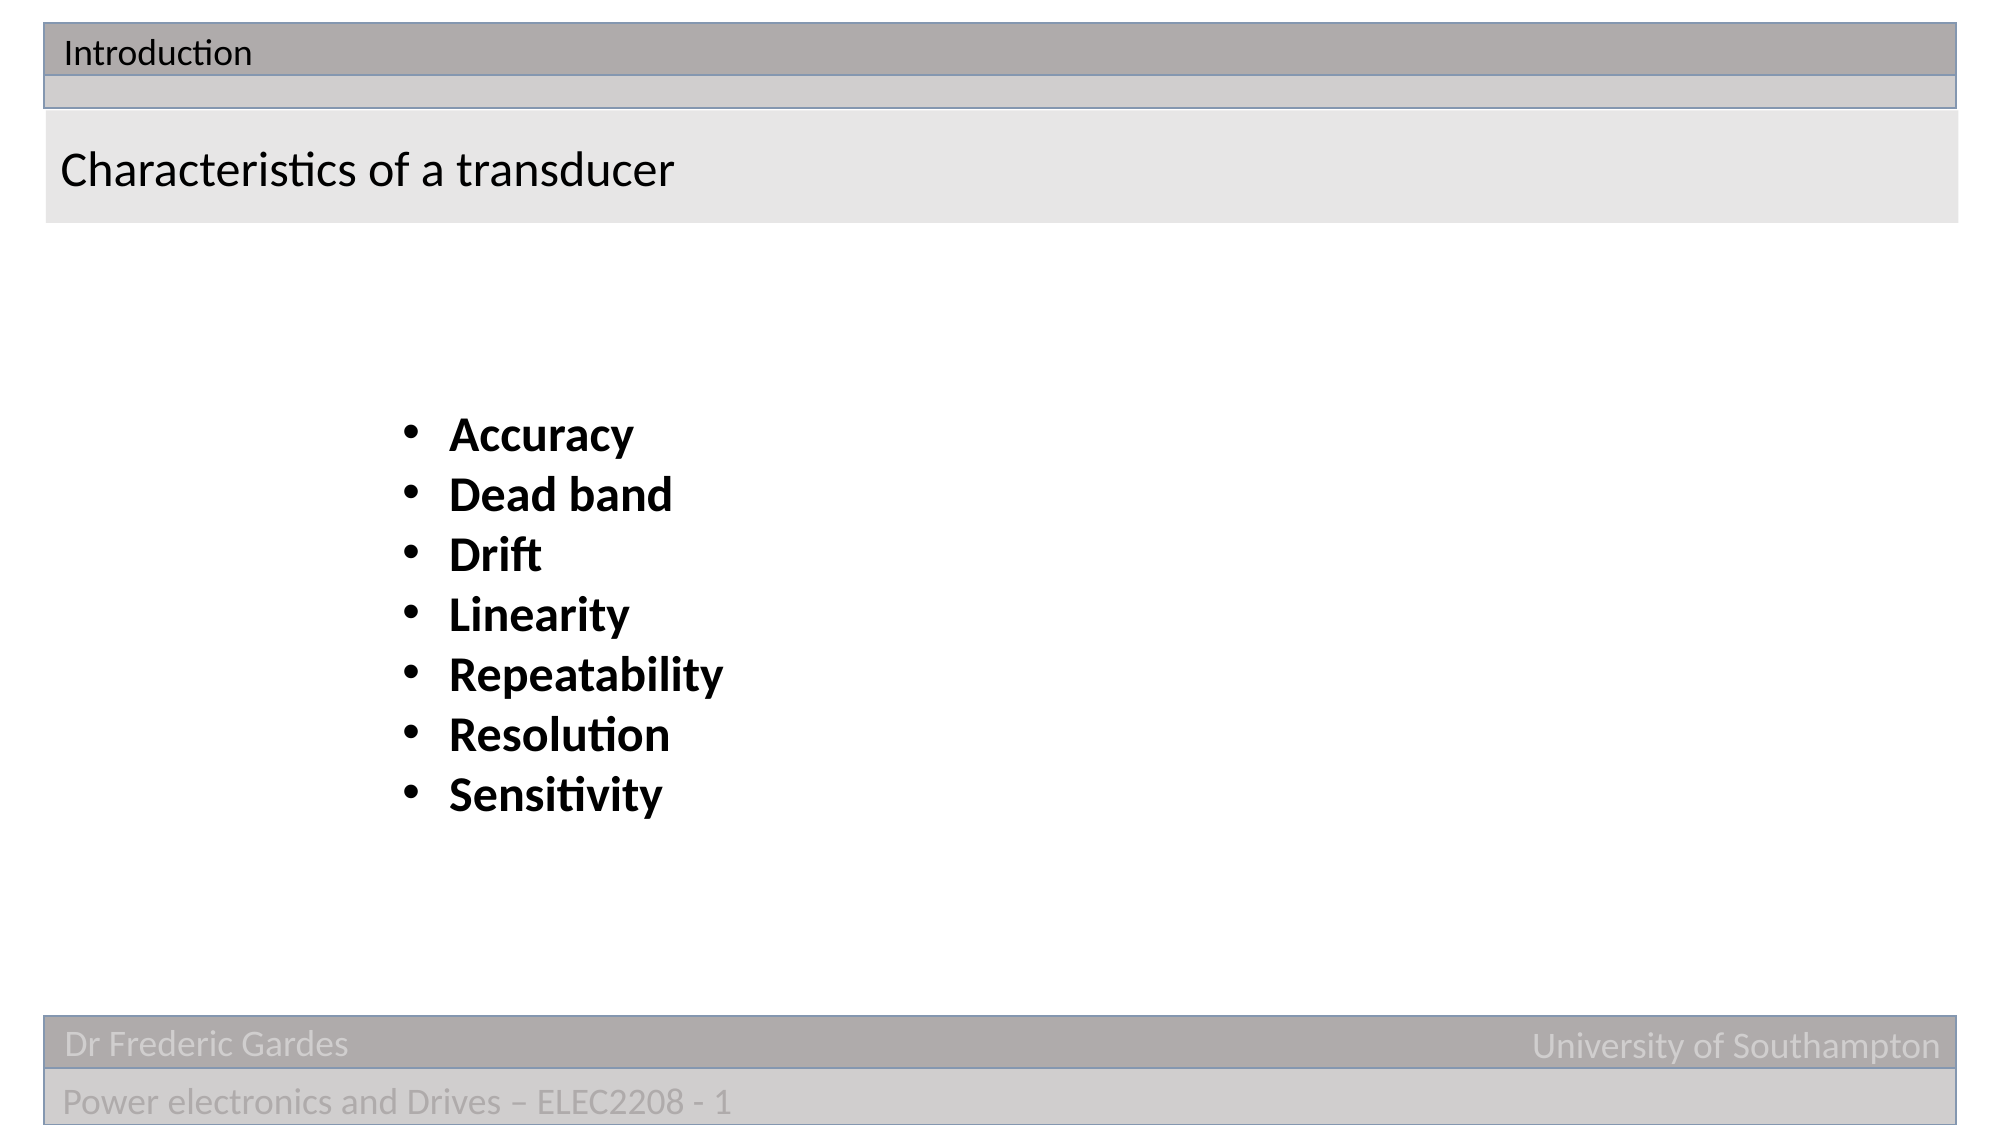

Introduction
Characteristics of a transducer
Accuracy
Dead band
Drift
Linearity
Repeatability
Resolution
Sensitivity